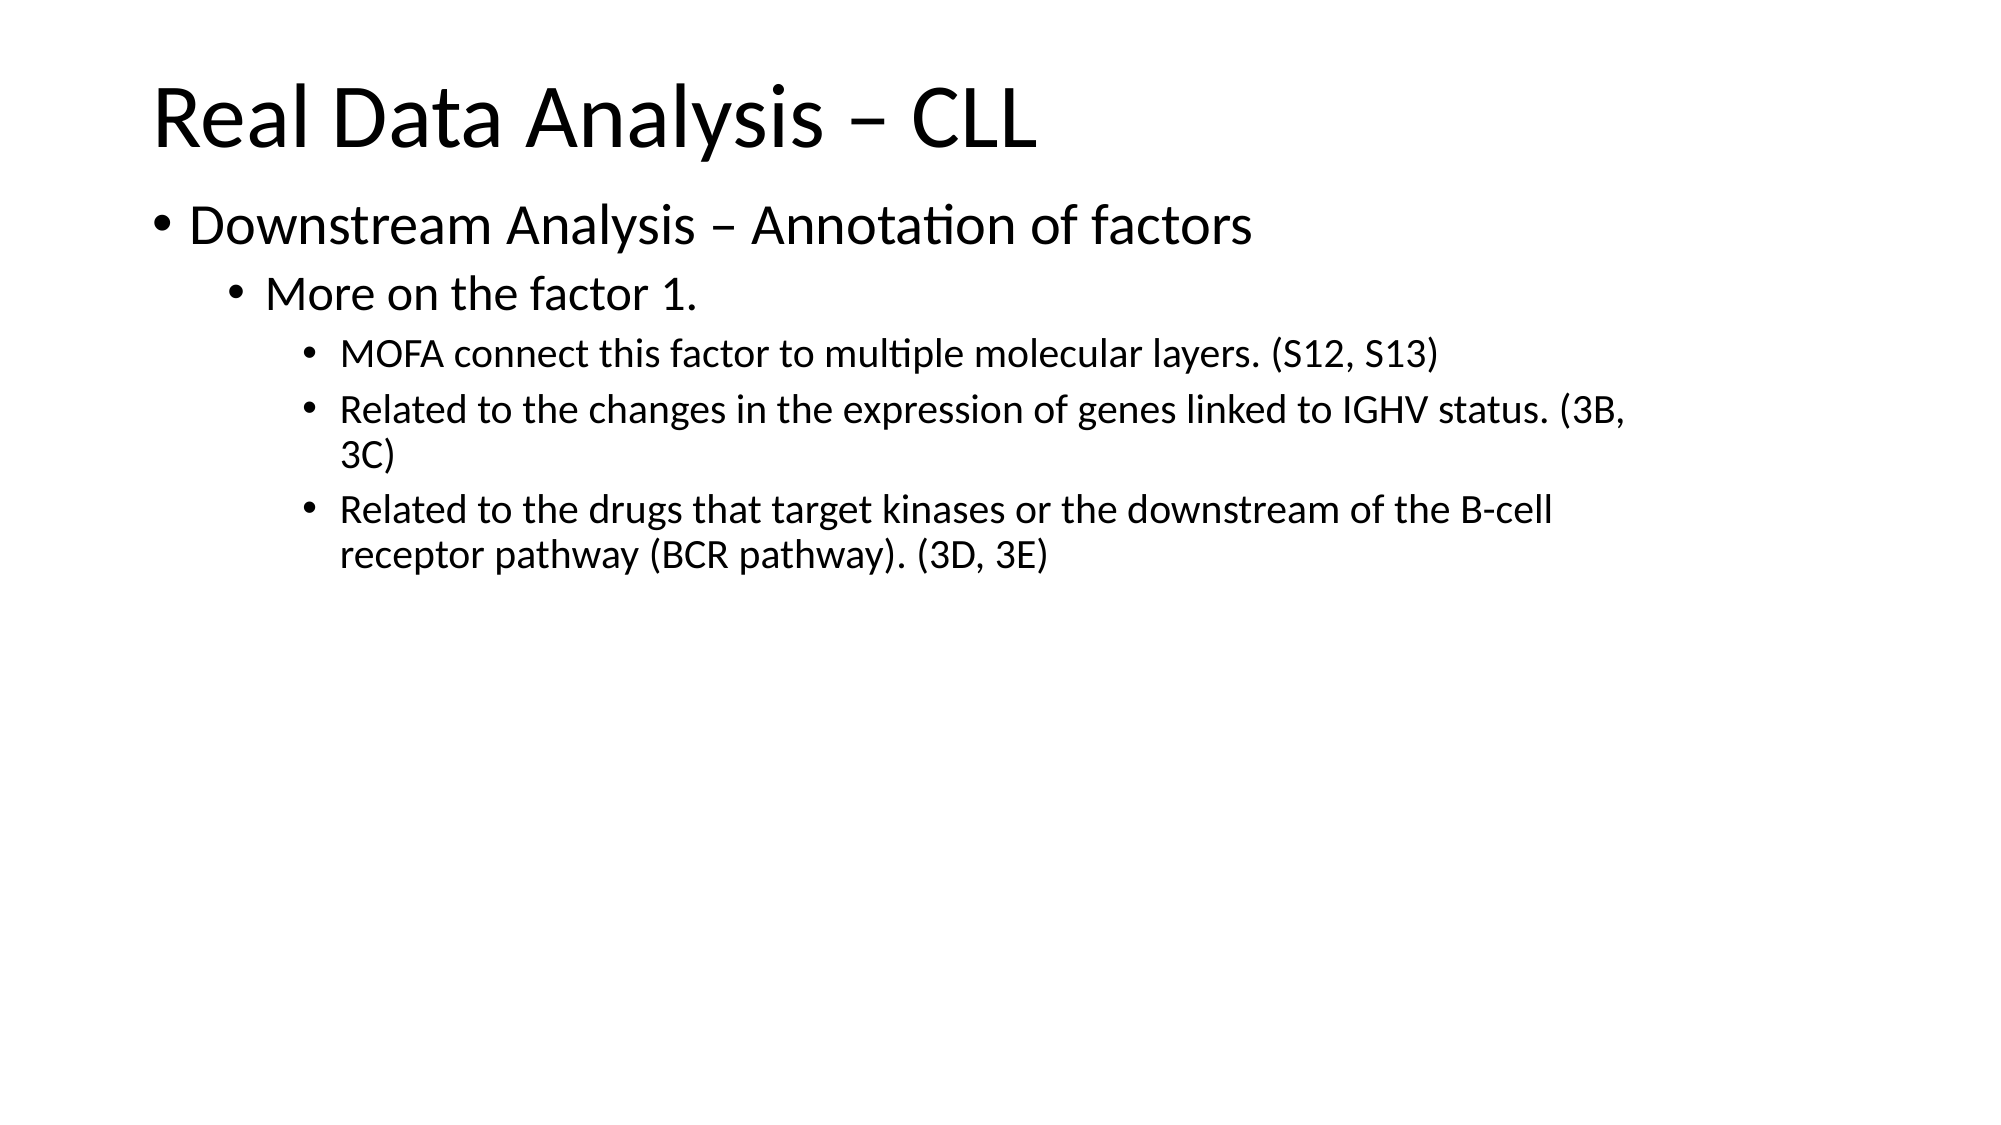

# Real Data Analysis – CLL
Downstream Analysis – Annotation of factors
More on the factor 1.
MOFA connect this factor to multiple molecular layers. (S12, S13)
Related to the changes in the expression of genes linked to IGHV status. (3B, 3C)
Related to the drugs that target kinases or the downstream of the B-cell receptor pathway (BCR pathway). (3D, 3E)